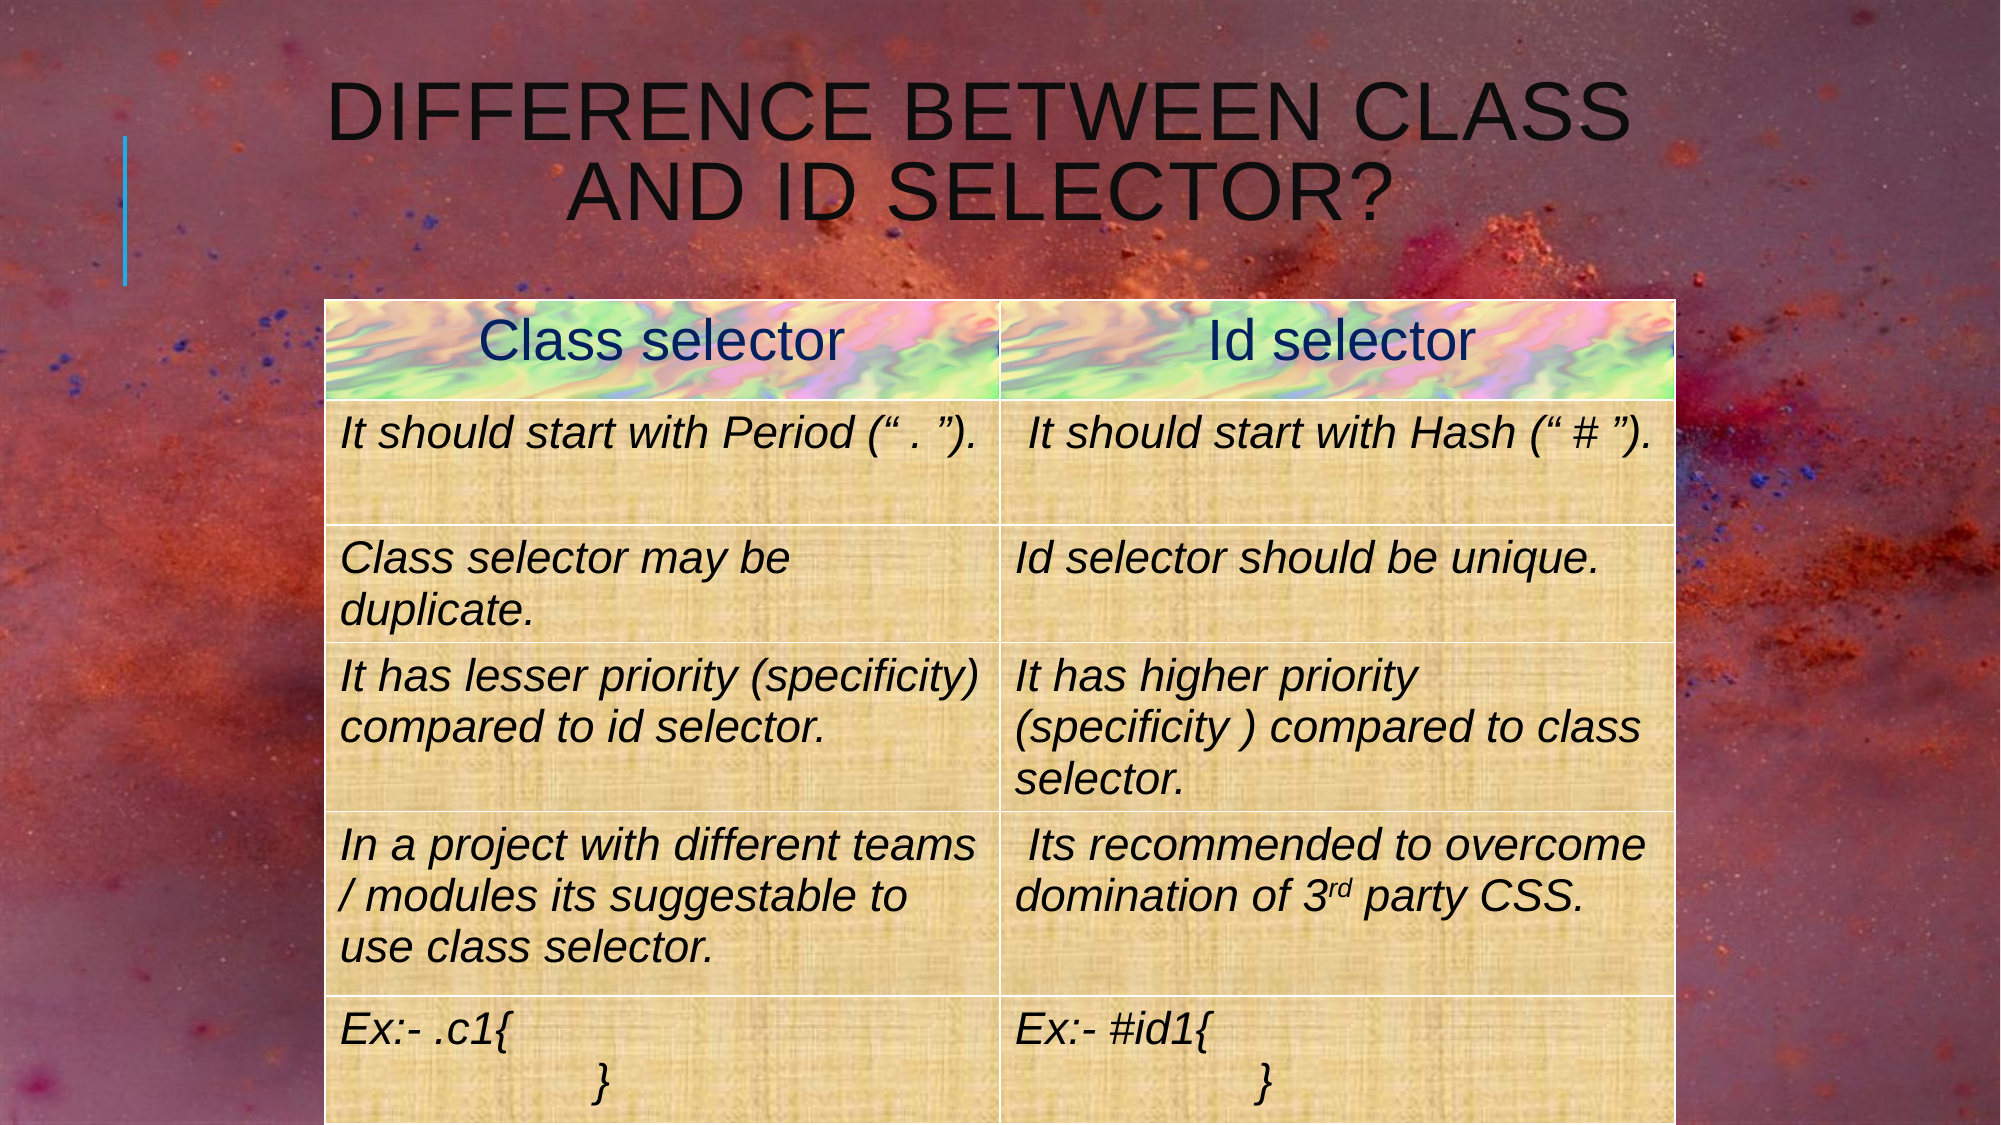

# Difference between class and id selector?
| Class selector | Id selector |
| --- | --- |
| It should start with Period (“ . ”). | It should start with Hash (“ # ”). |
| Class selector may be duplicate. | Id selector should be unique. |
| It has lesser priority (specificity) compared to id selector. | It has higher priority (specificity ) compared to class selector. |
| In a project with different teams / modules its suggestable to use class selector. | Its recommended to overcome domination of 3rd party CSS. |
| Ex:- .c1{ } | Ex:- #id1{ } |